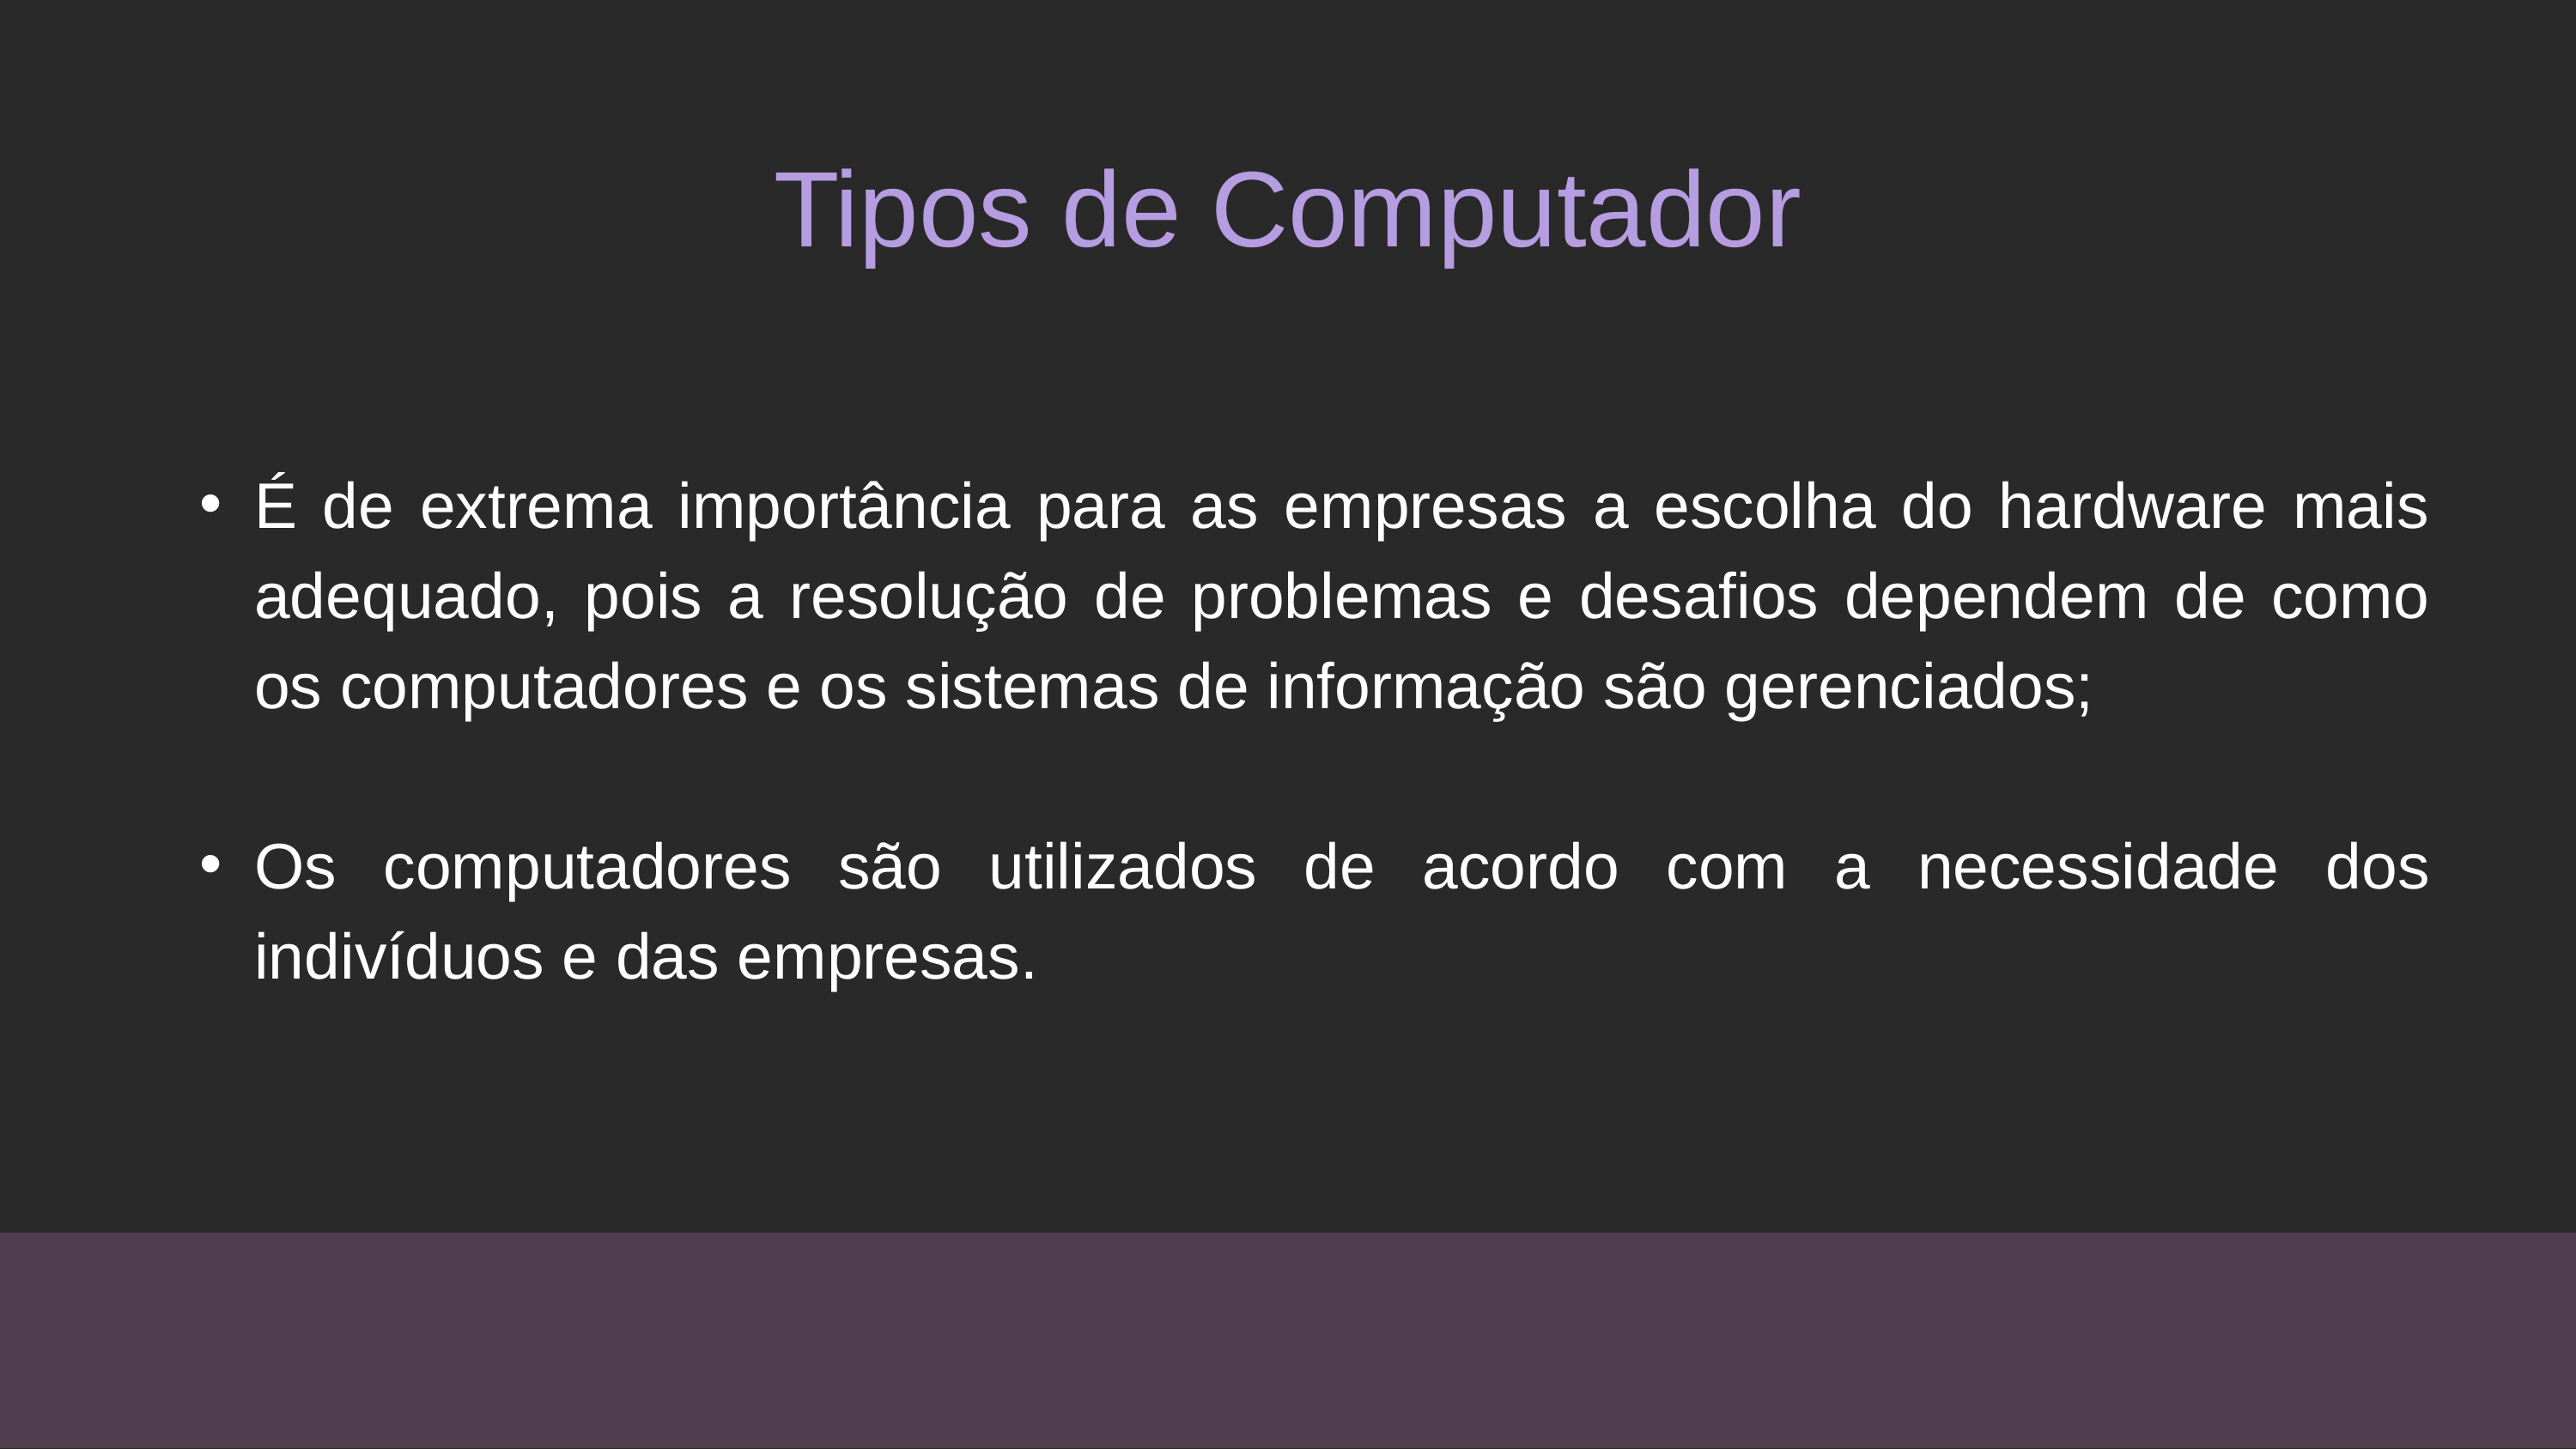

Tipos de Computador

É de extrema importância para as empresas a escolha do hardware mais adequado, pois a resolução de problemas e desafios dependem de como os computadores e os sistemas de informação são gerenciados;

Os computadores são utilizados de acordo com a necessidade dos indivíduos e das empresas.